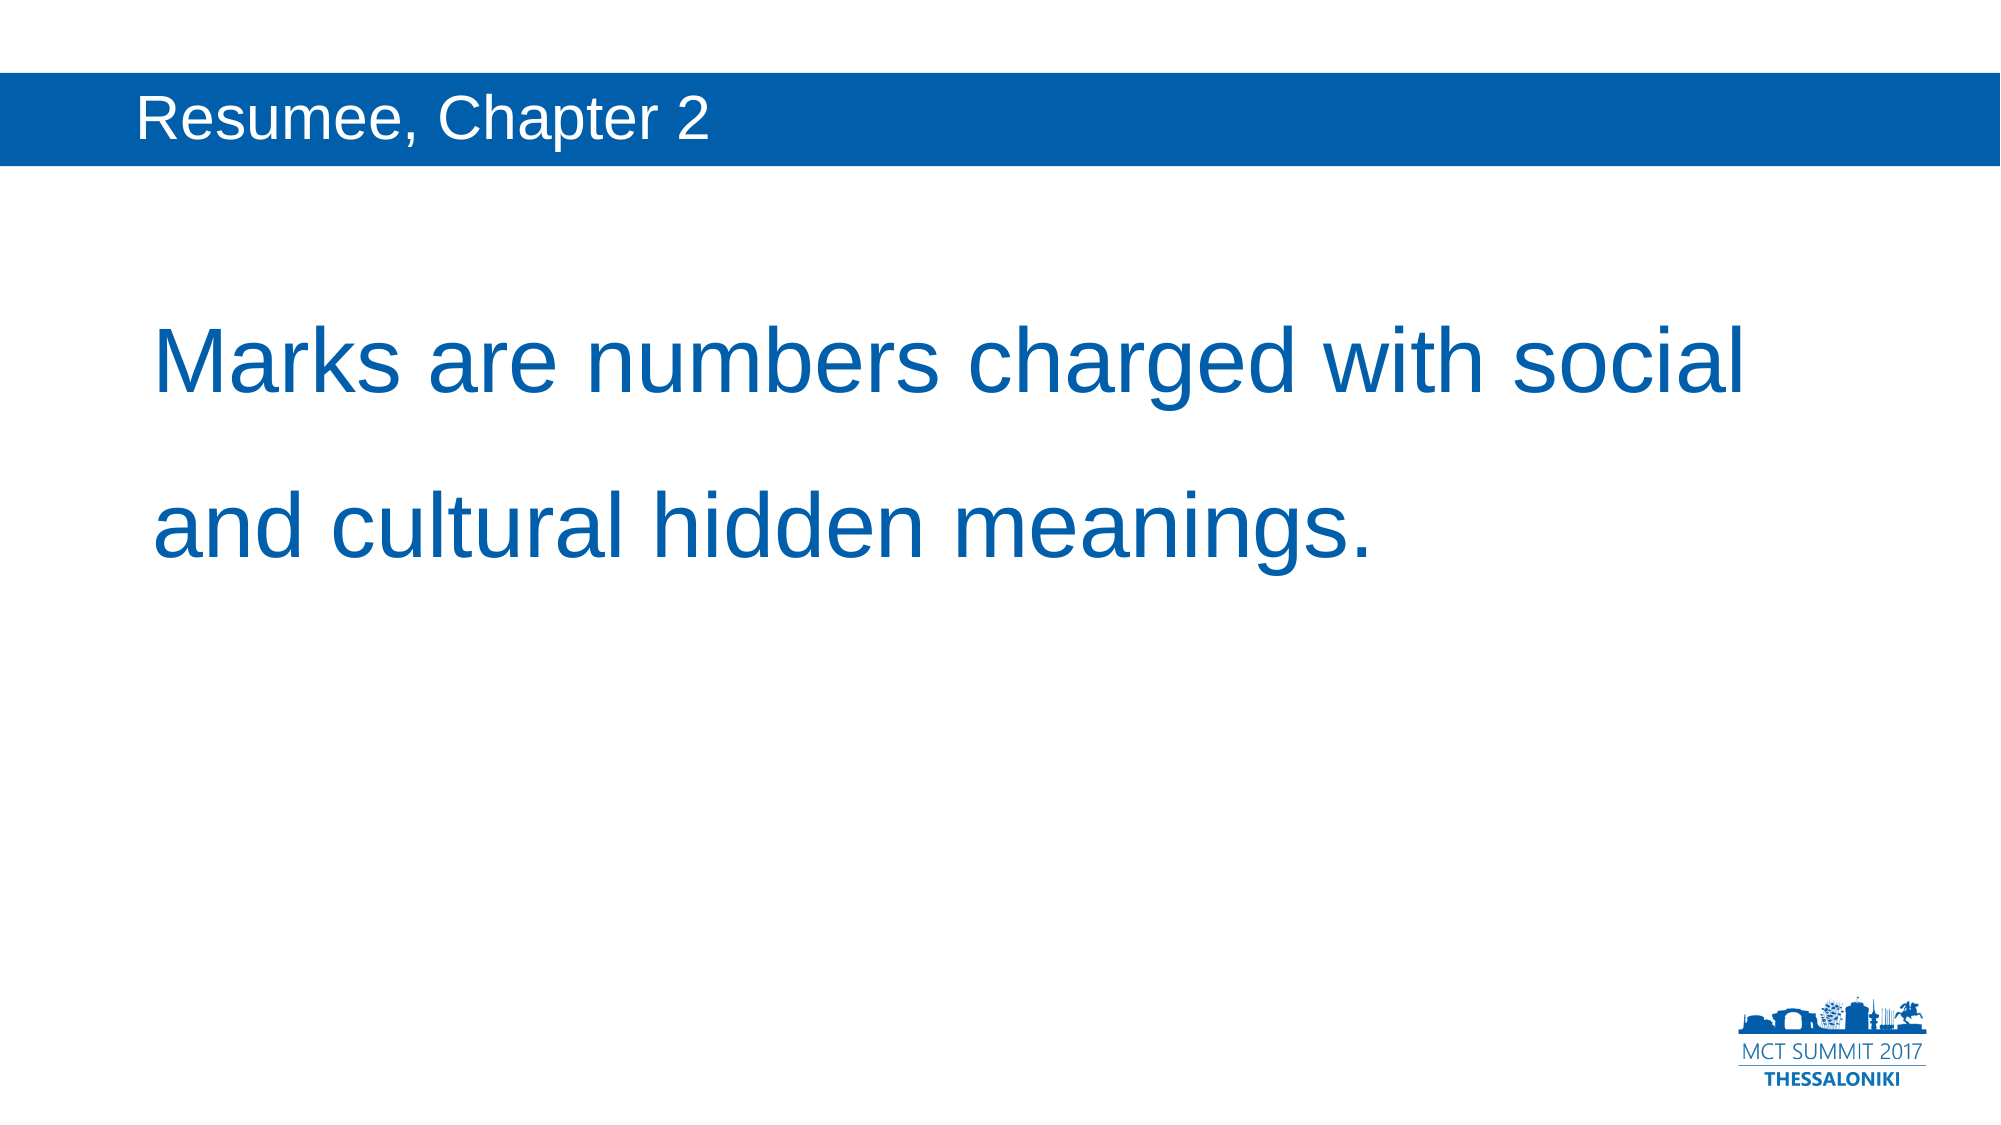

# Resumee, Chapter 2
Marks are numbers charged with social
and cultural hidden meanings.